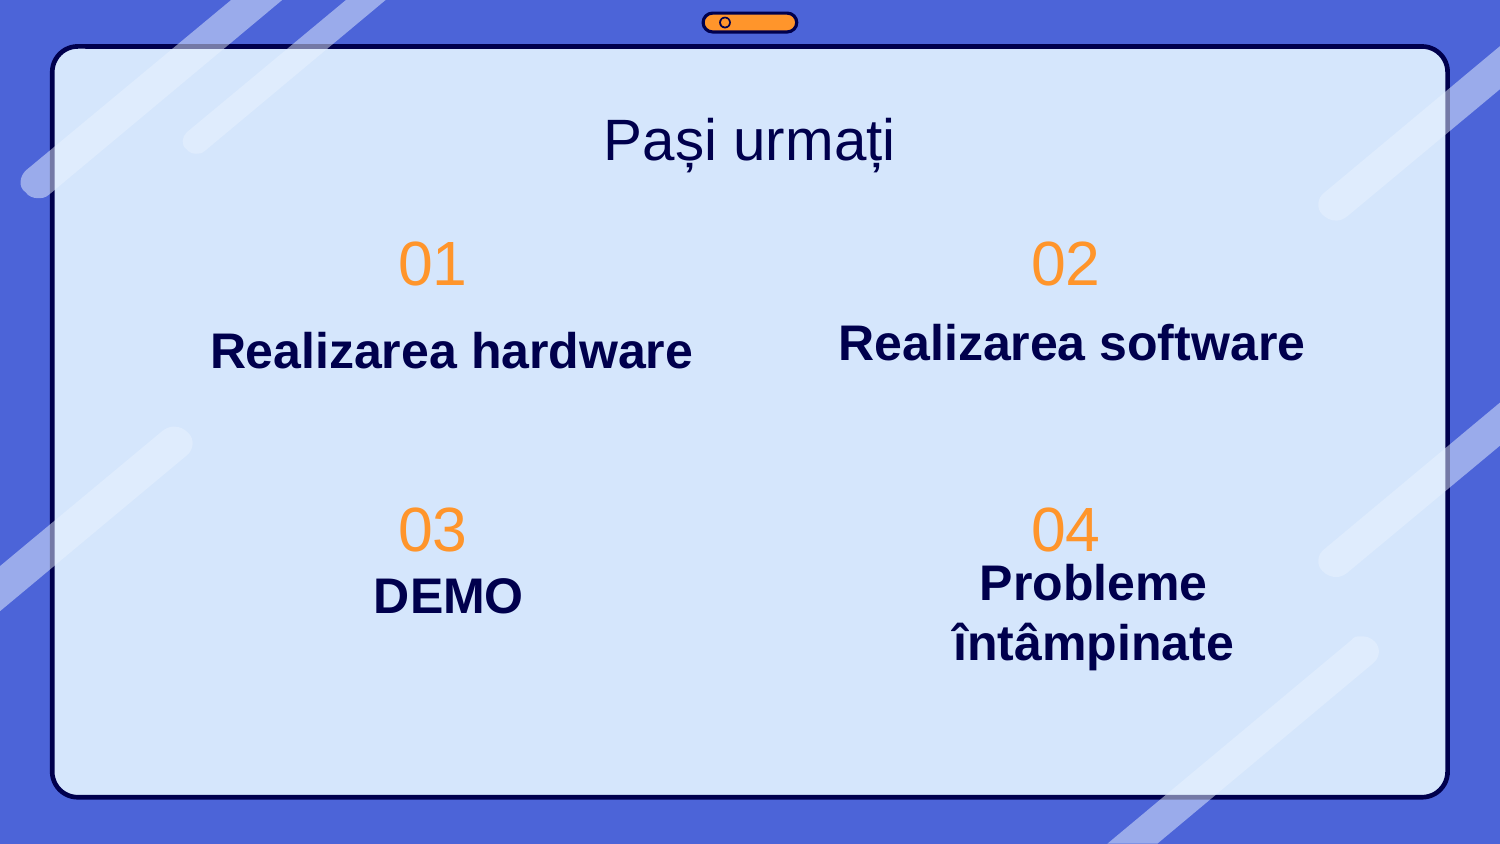

Pași urmați
# 01
02
Realizarea hardware
Realizarea software
03
04
Probleme întâmpinate
DEMO